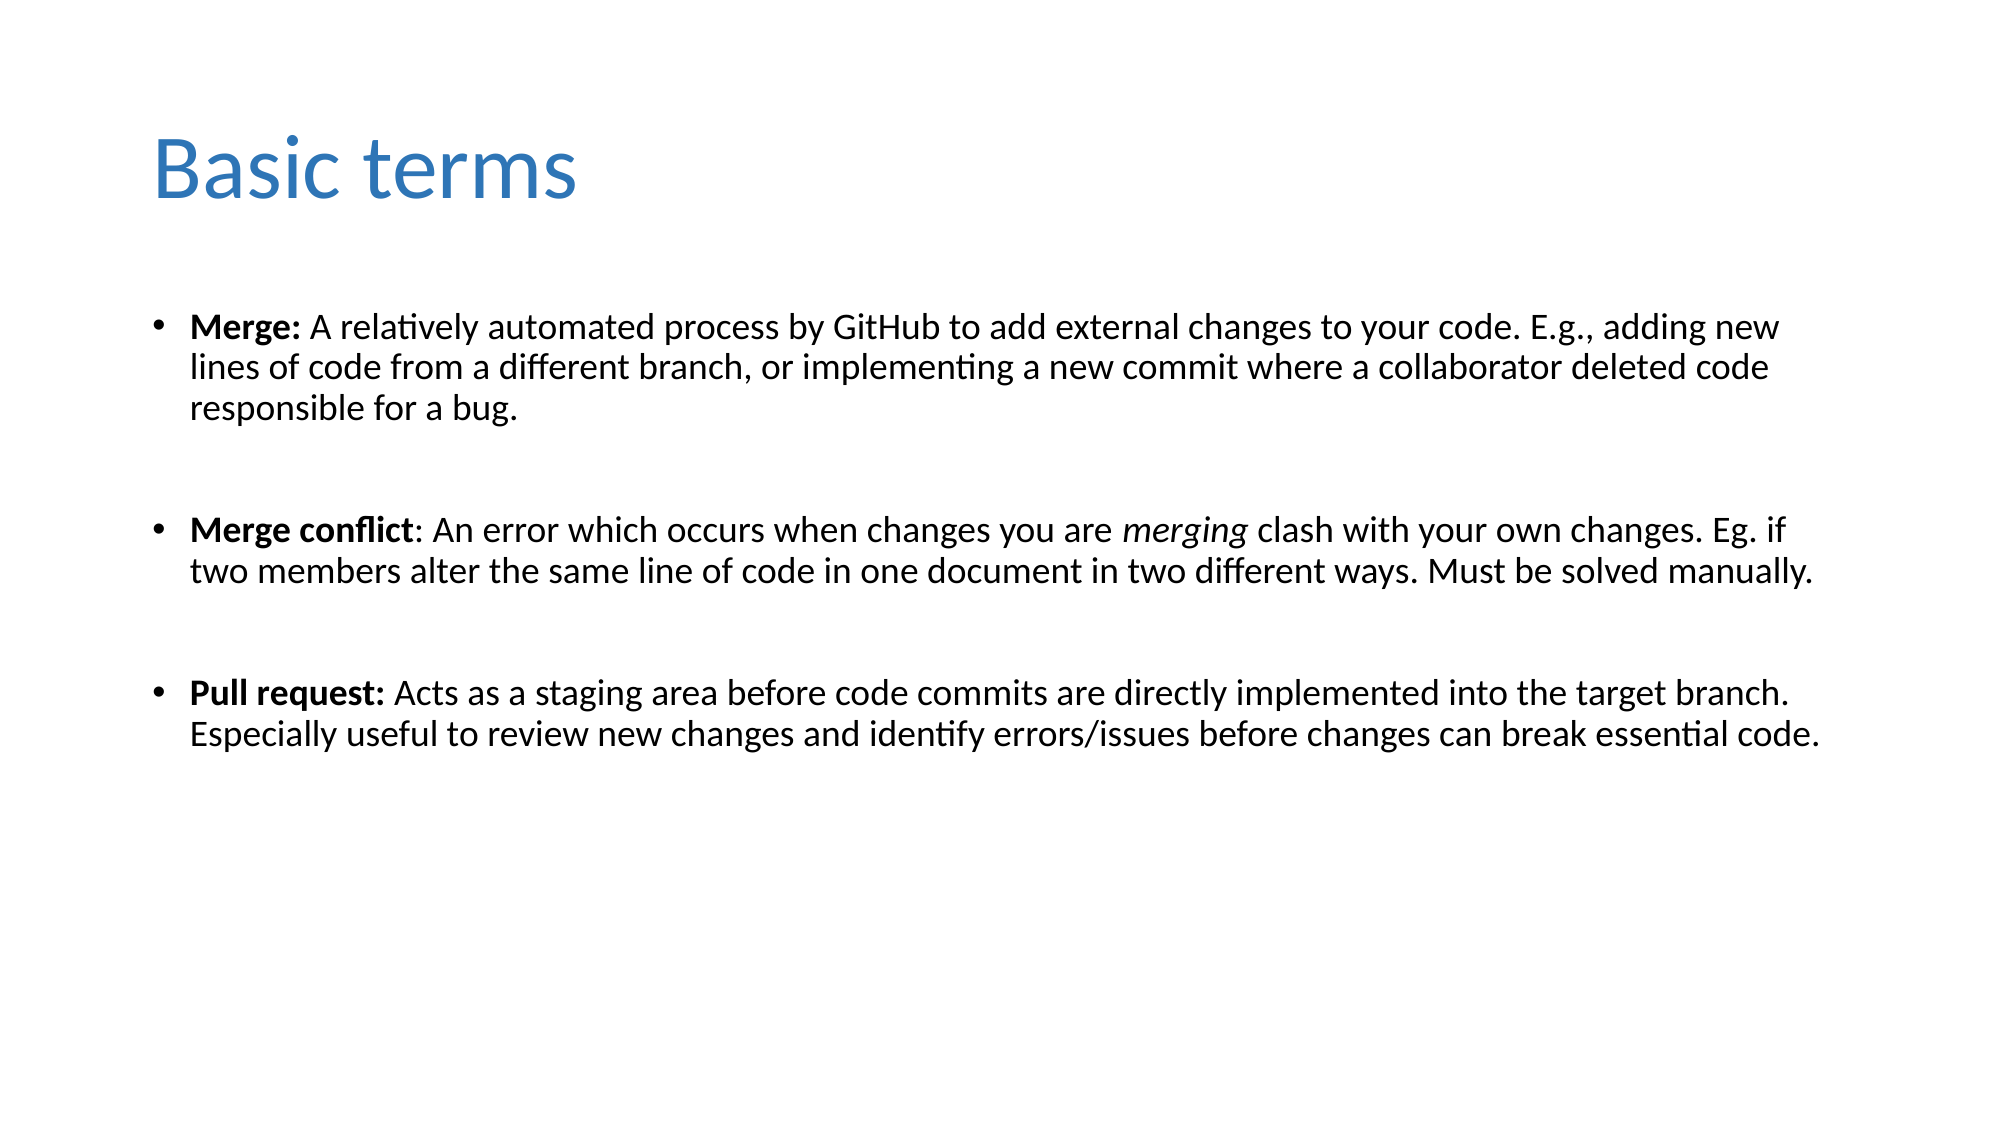

# Basic terms
Merge: A relatively automated process by GitHub to add external changes to your code. E.g., adding new lines of code from a different branch, or implementing a new commit where a collaborator deleted code responsible for a bug.

Merge conflict: An error which occurs when changes you are merging clash with your own changes. Eg. if two members alter the same line of code in one document in two different ways. Must be solved manually.

Pull request: Acts as a staging area before code commits are directly implemented into the target branch. Especially useful to review new changes and identify errors/issues before changes can break essential code.